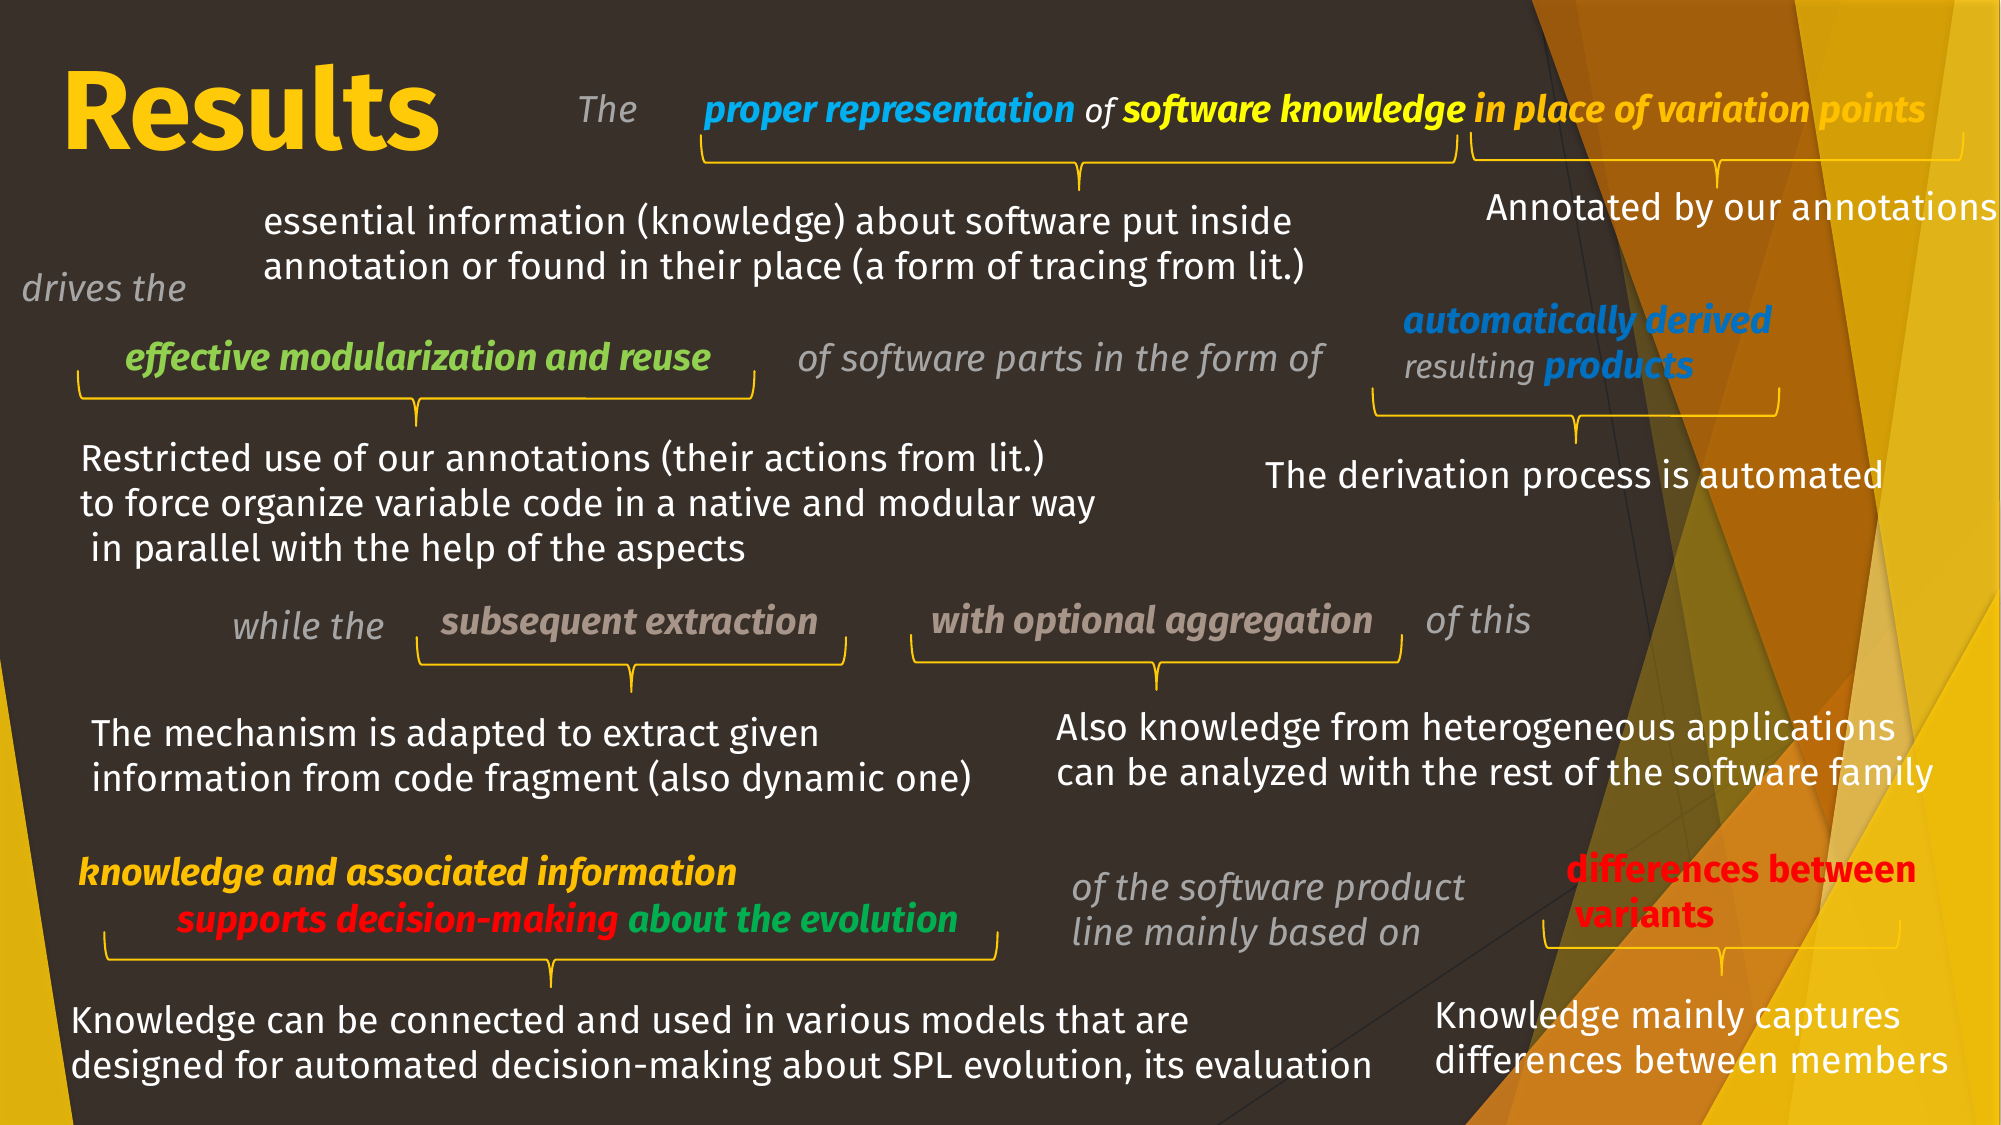

# Results

The
proper representation of software knowledge in place of variation points
Annotated by our annotations
essential information (knowledge) about software put inside annotation or found in their place (a form of tracing from lit.)

drives the
automatically derived
resulting products
effective modularization and reuse
of software parts in the form of

Restricted use of our annotations (their actions from lit.)
to force organize variable code in a native and modular way
 in parallel with the help of the aspects
The derivation process is automated

with optional aggregation
of this
subsequent extraction
while the
Also knowledge from heterogeneous applications
can be analyzed with the rest of the software family
The mechanism is adapted to extract given
information from code fragment (also dynamic one)

differences between
 variants
knowledge and associated information
of the software product
line mainly based on
supports decision-making about the evolution
Knowledge mainly captures
differences between members
Knowledge can be connected and used in various models that are
designed for automated decision-making about SPL evolution, its evaluation
The proper representation of software knowledge in place of variation points drives the effective modularization and reuse of software parts in the form of automatically derived resulting products, while the subsequent extraction with optional aggregation of this knowledge and associated information supports decision-making about the evolution of the software product line mainly based on differences between variants.